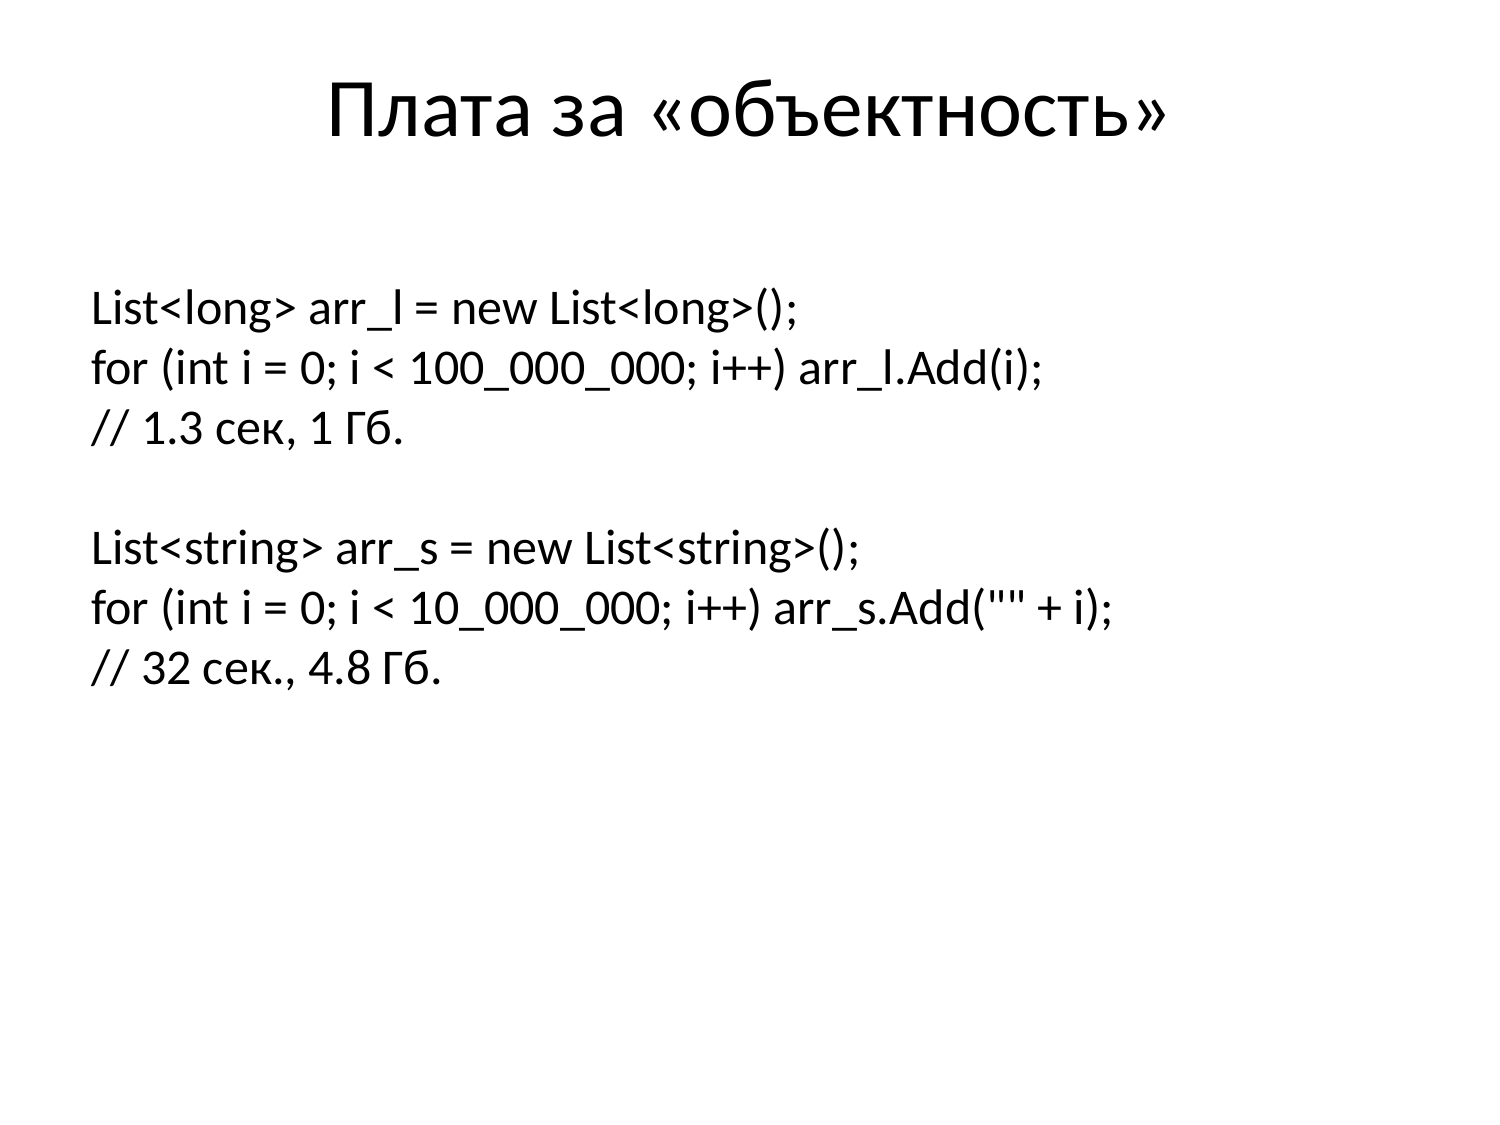

# Плата за «объектность»
List<long> arr_l = new List<long>();
for (int i = 0; i < 100_000_000; i++) arr_l.Add(i);
// 1.3 сек, 1 Гб.

List<string> arr_s = new List<string>();
for (int i = 0; i < 10_000_000; i++) arr_s.Add("" + i);
// 32 сек., 4.8 Гб.